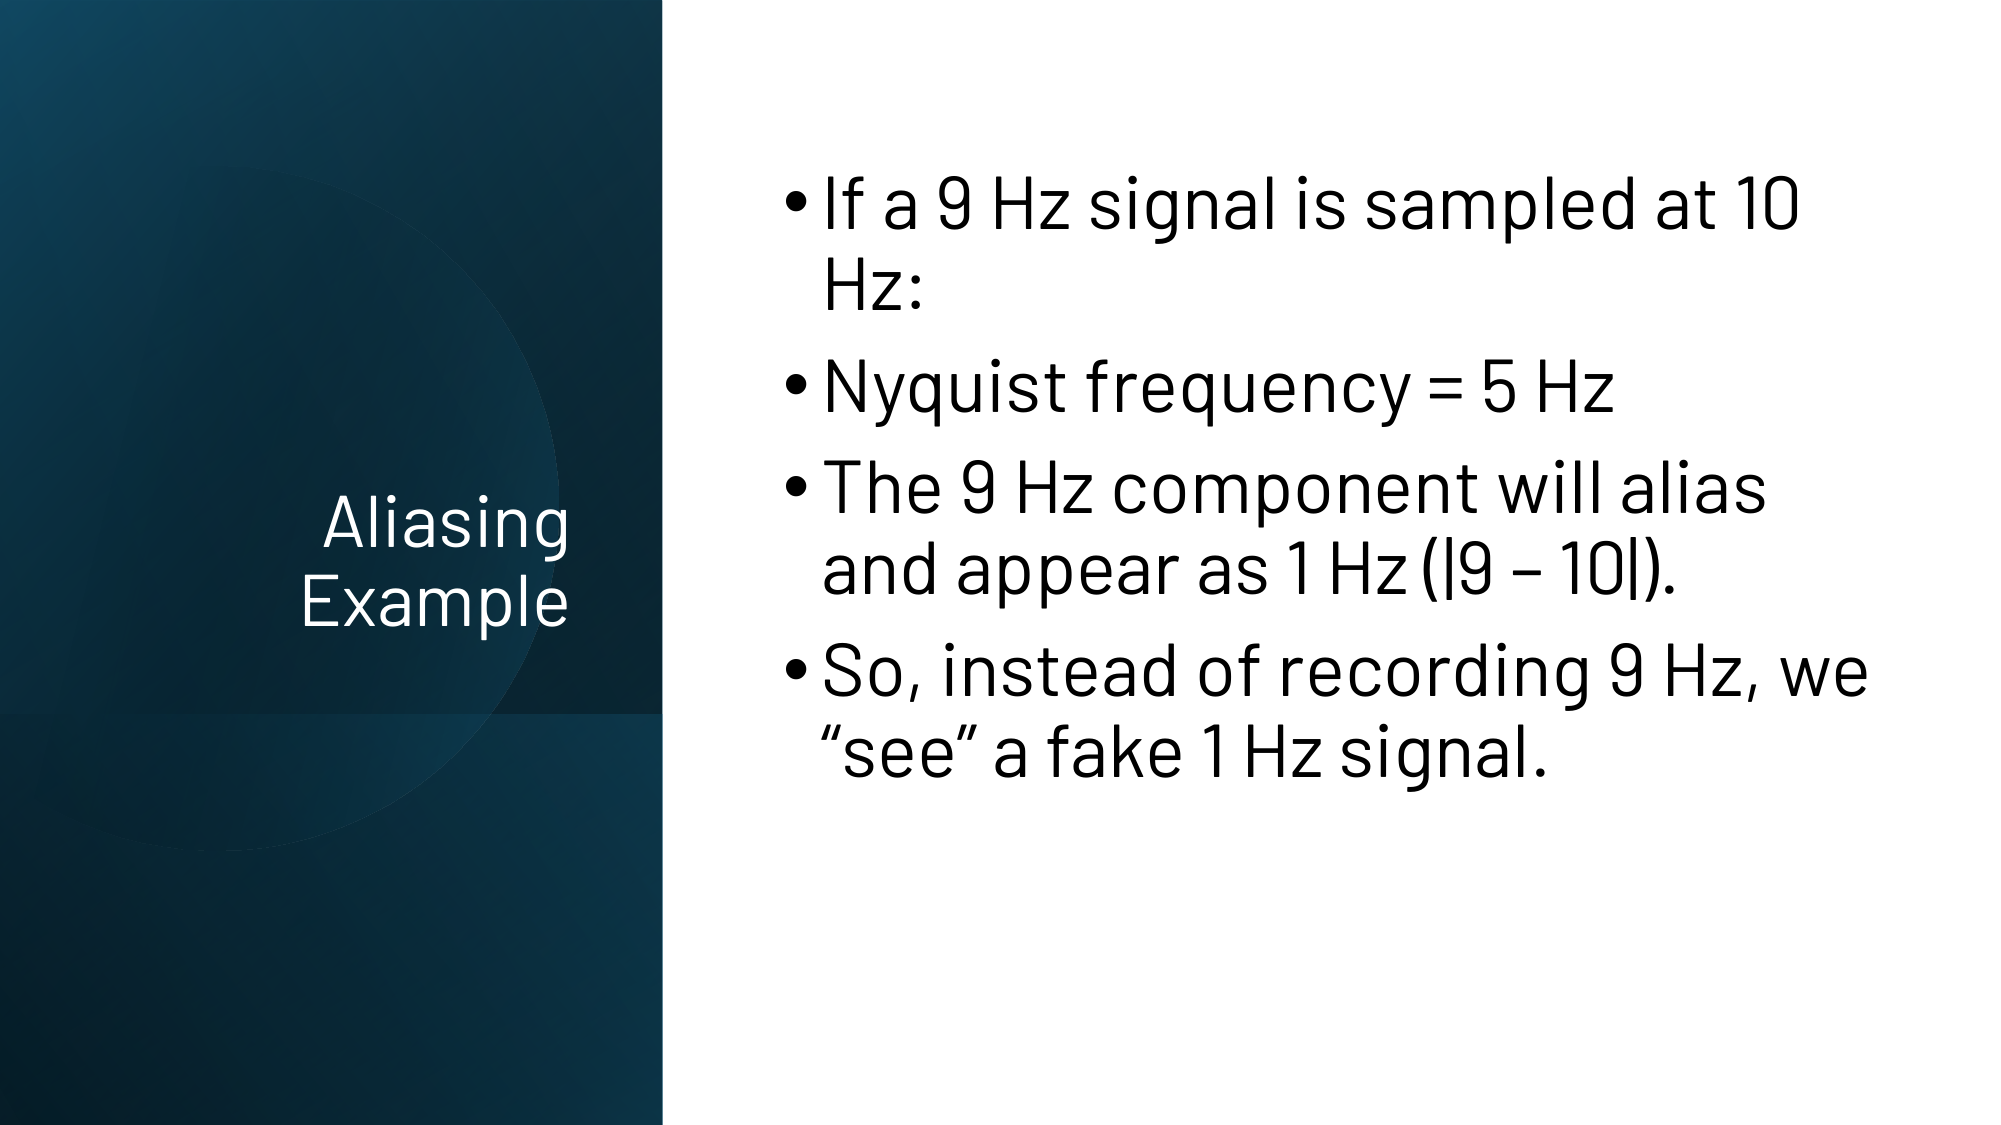

If a 9 Hz signal is sampled at 10 Hz:
Nyquist frequency = 5 Hz
The 9 Hz component will alias and appear as 1 Hz (|9 – 10|).
So, instead of recording 9 Hz, we “see” a fake 1 Hz signal.

# Aliasing Example

29